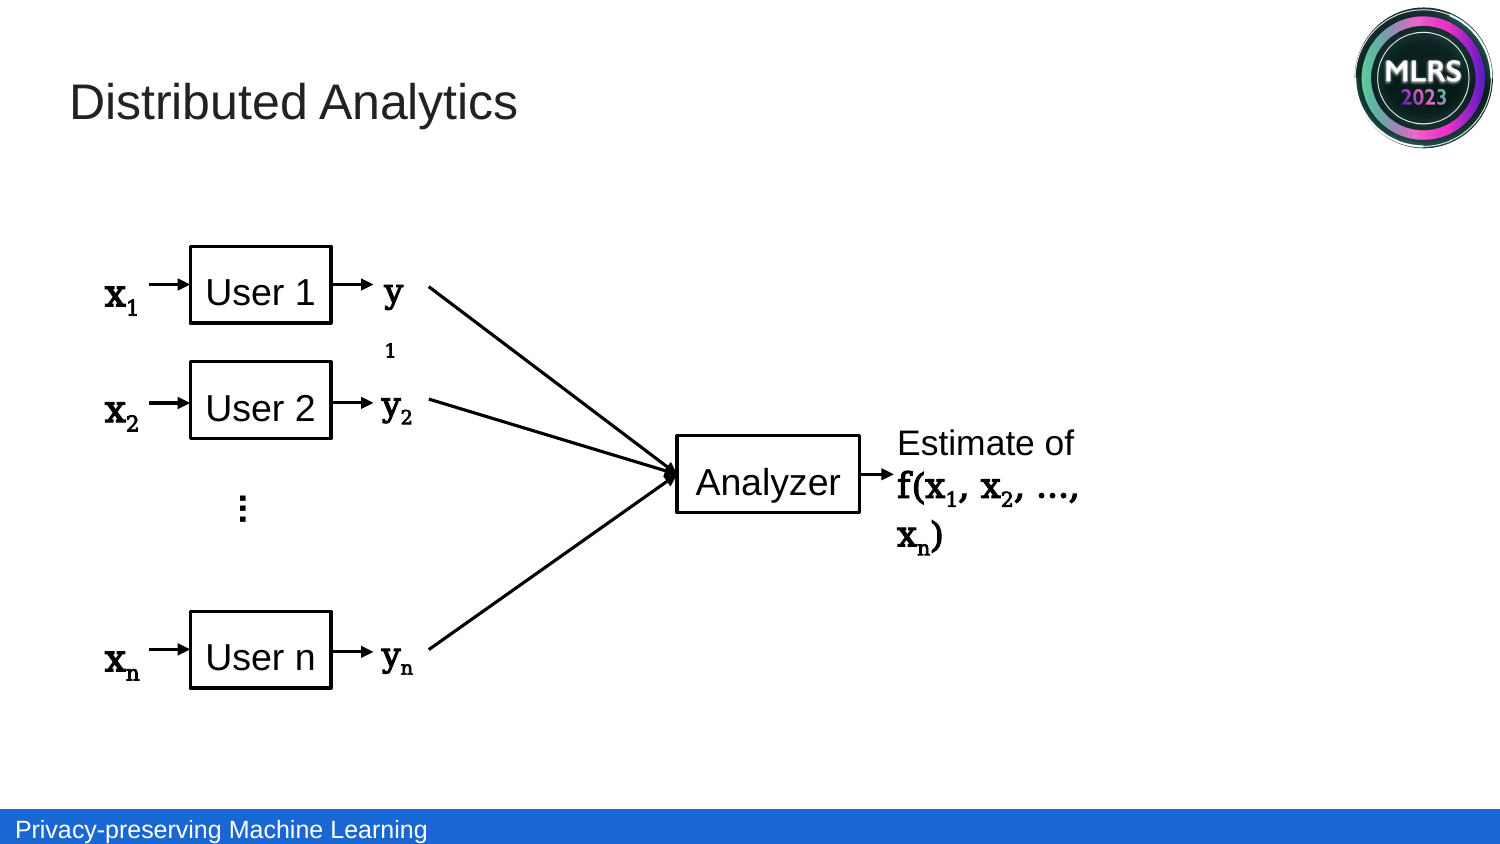

Distributed Analytics
x1
User 1
x2
User 2
...
xn
User n
y1
y2
yn
Analyzer
Estimate of f(x1, x2, …, xn)